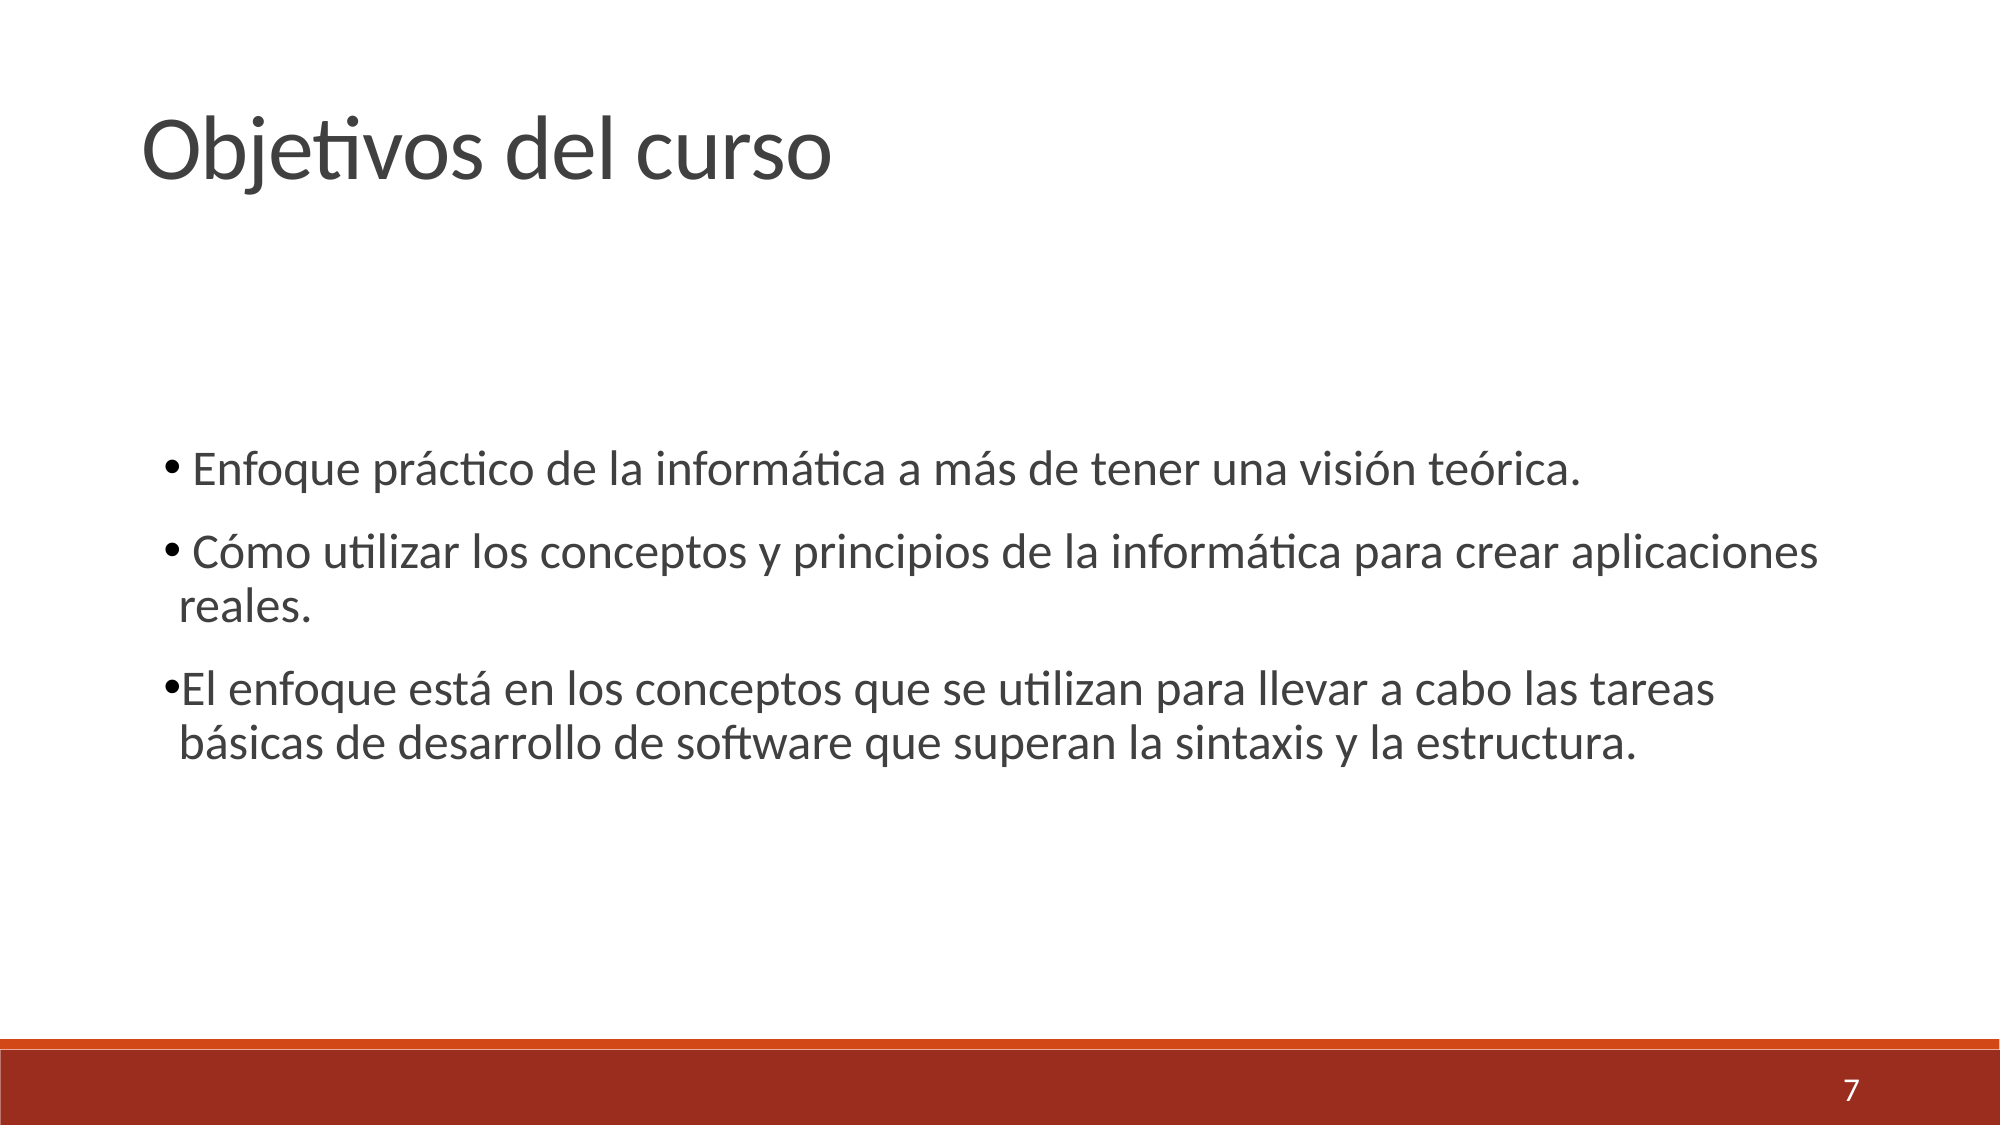

Objetivos del curso
 Enfoque práctico de la informática a más de tener una visión teórica.
 Cómo utilizar los conceptos y principios de la informática para crear aplicaciones reales.
El enfoque está en los conceptos que se utilizan para llevar a cabo las tareas básicas de desarrollo de software que superan la sintaxis y la estructura.
7